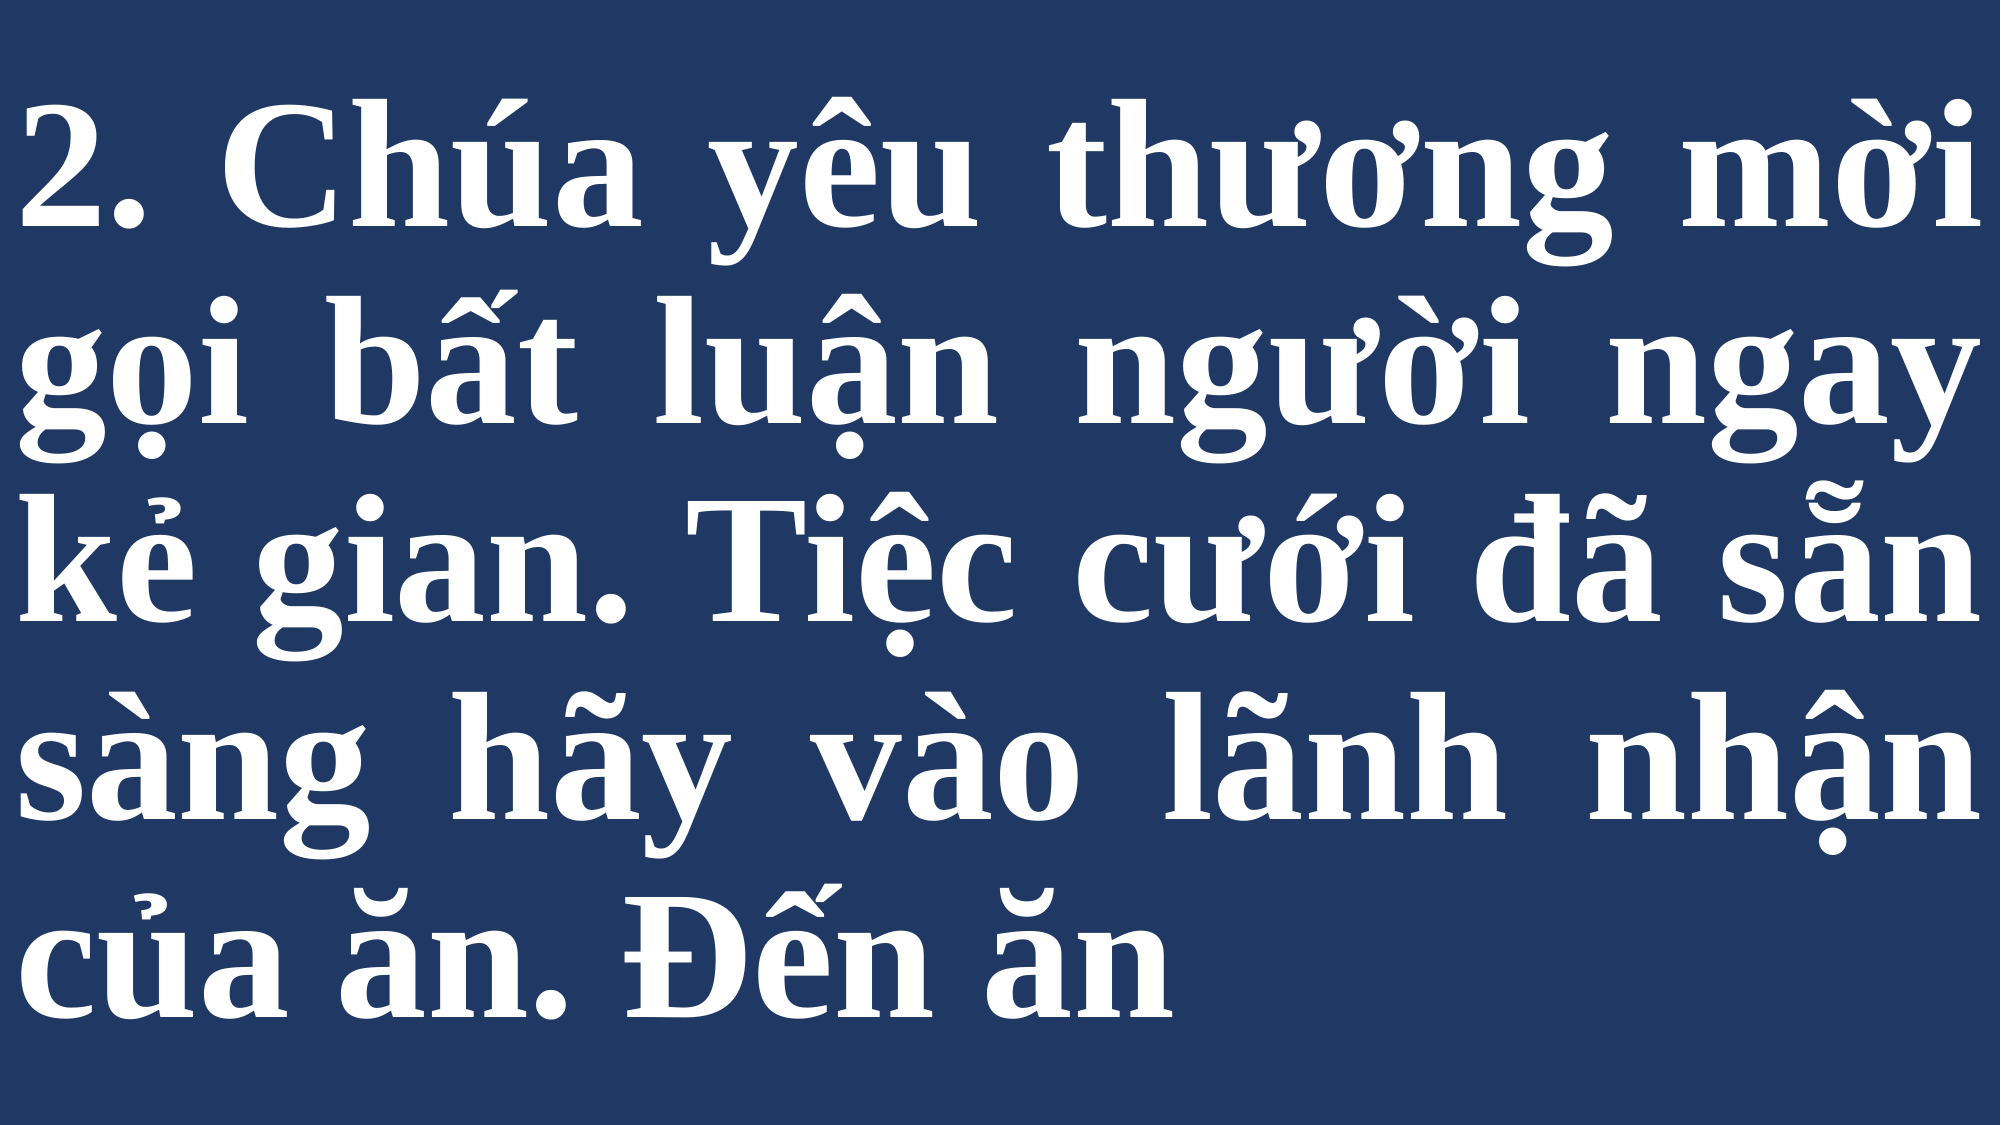

# 2. Chúa yêu thương mời gọi bất luận người ngay kẻ gian. Tiệc cưới đã sẵn sàng hãy vào lãnh nhận của ăn. Đến ăn